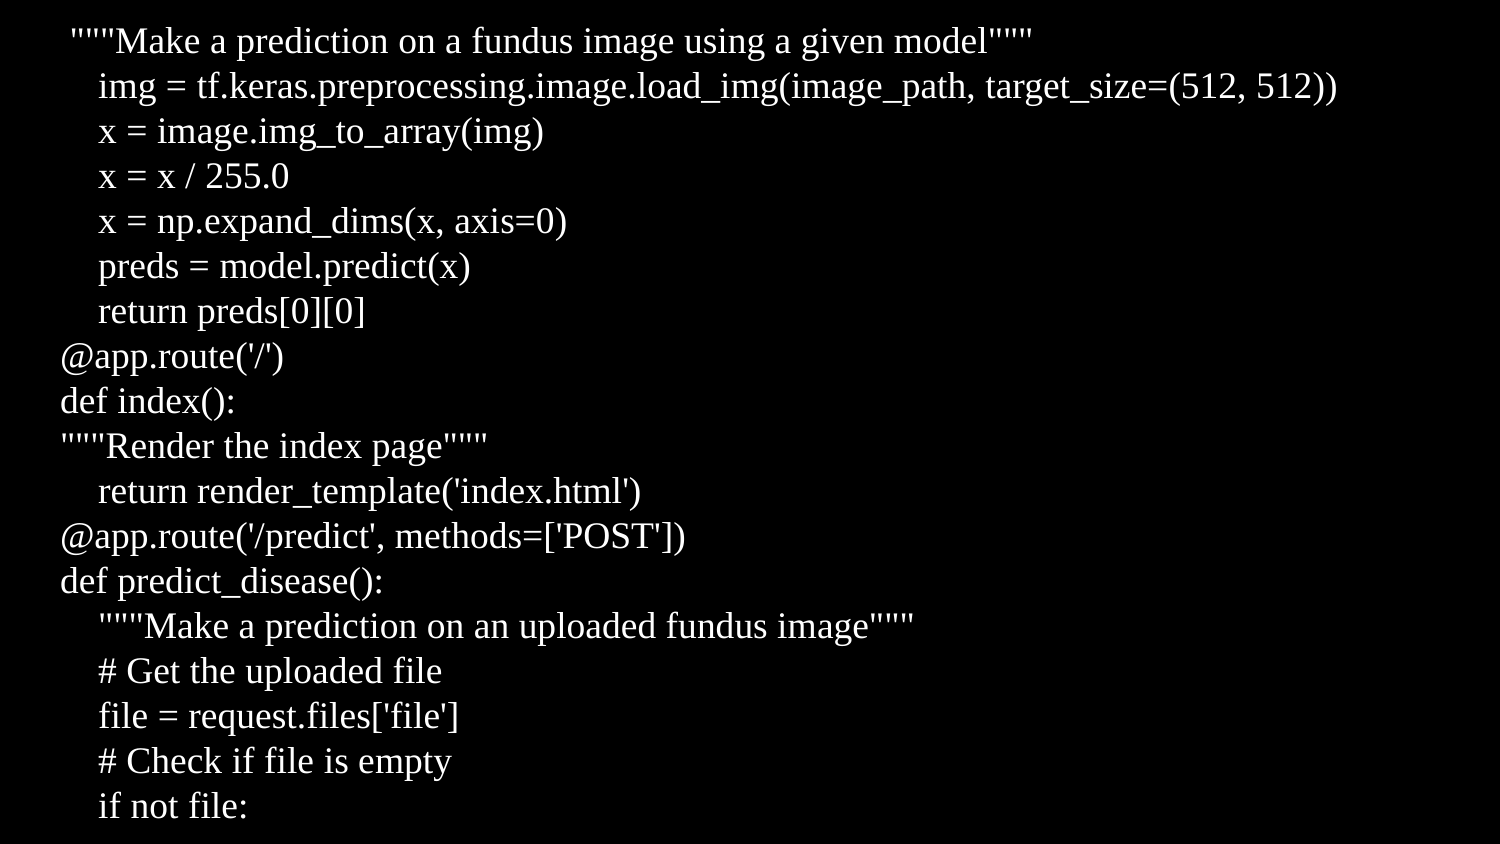

"""Make a prediction on a fundus image using a given model"""
    img = tf.keras.preprocessing.image.load_img(image_path, target_size=(512, 512))
    x = image.img_to_array(img)
    x = x / 255.0
    x = np.expand_dims(x, axis=0)
    preds = model.predict(x)
    return preds[0][0]
@app.route('/')
def index():
"""Render the index page"""
    return render_template('index.html')
@app.route('/predict', methods=['POST'])
def predict_disease():
    """Make a prediction on an uploaded fundus image"""
    # Get the uploaded file
    file = request.files['file']
    # Check if file is empty
    if not file: